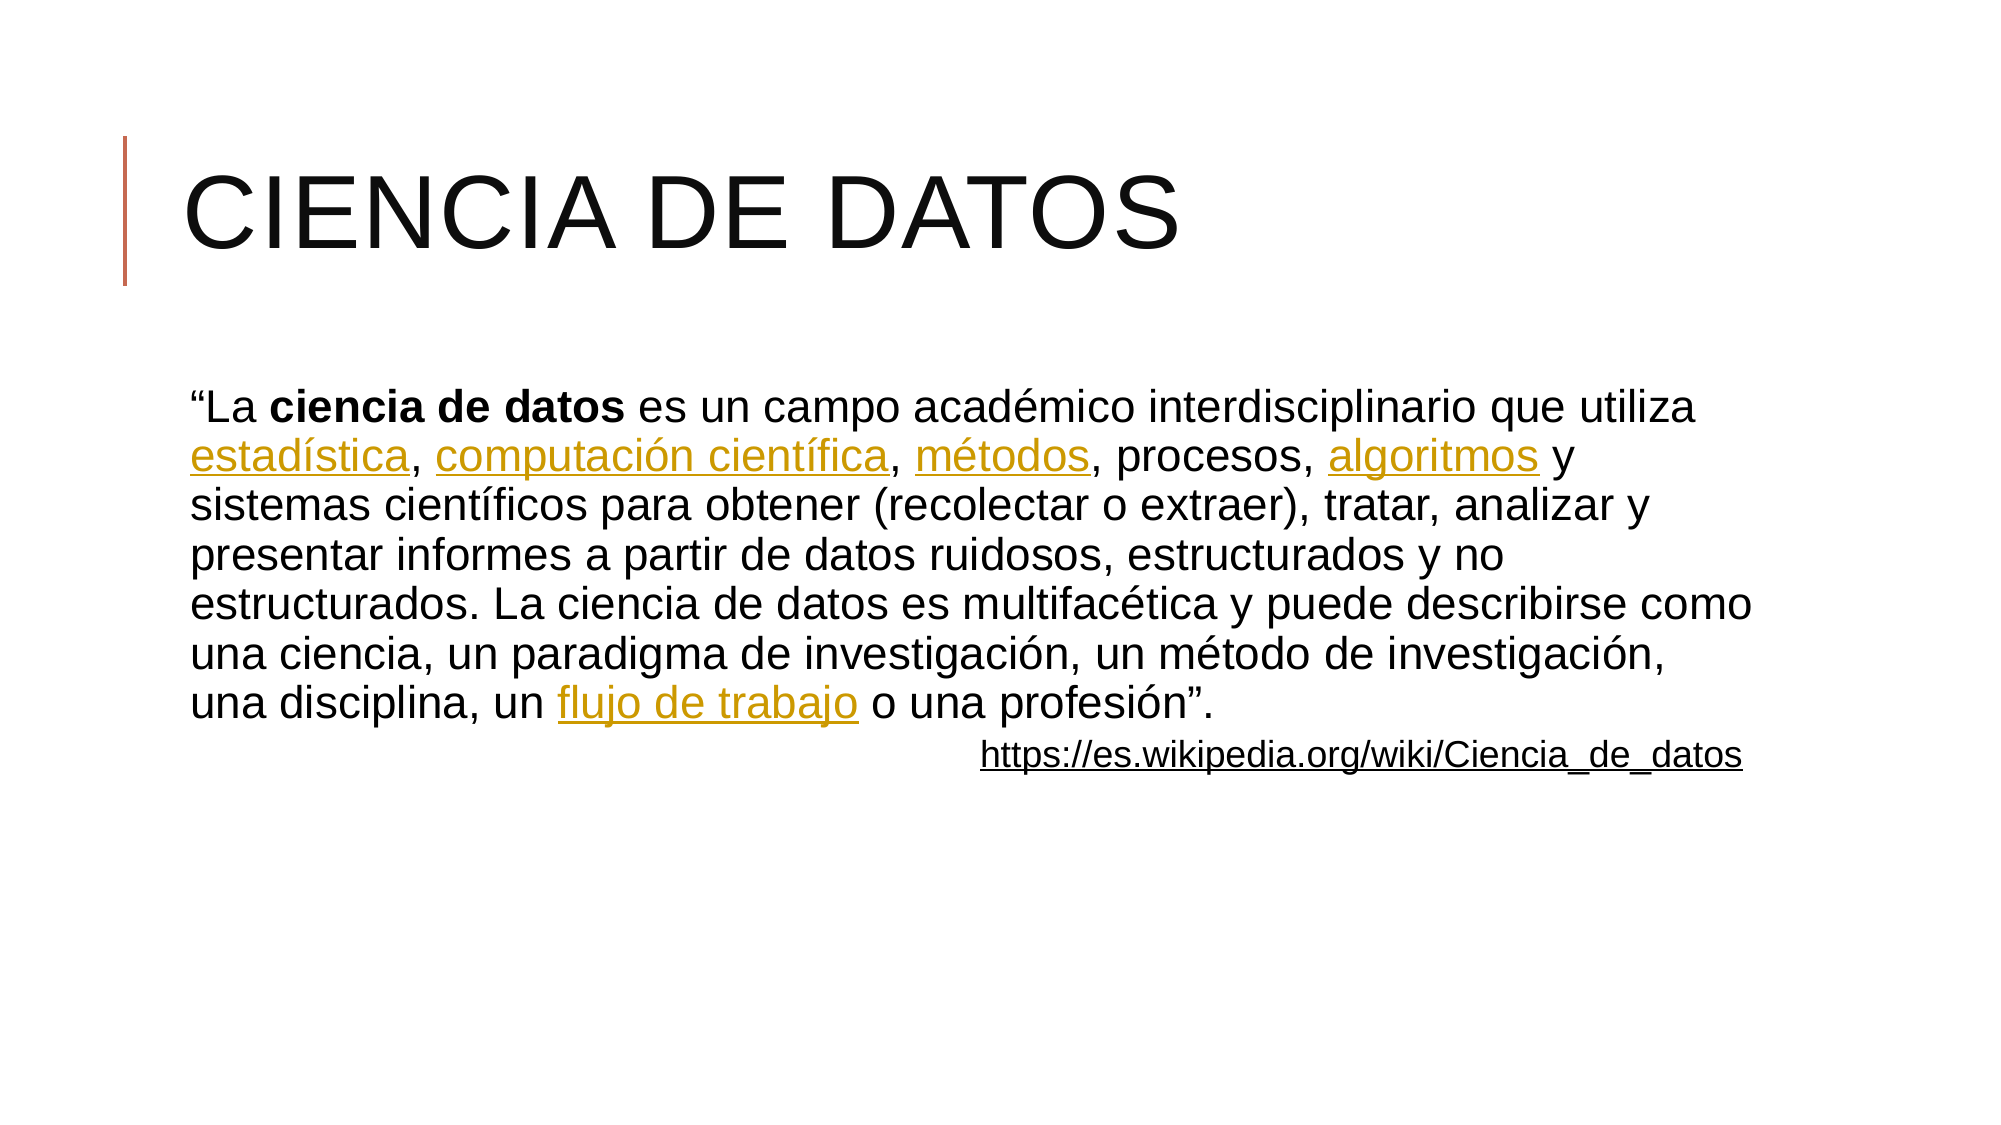

# Ciencia de datos
“La ciencia de datos es un campo académico interdisciplinario que utiliza estadística, computación científica, métodos, procesos, algoritmos y sistemas científicos para obtener (recolectar o extraer), tratar, analizar y presentar informes a partir de datos ruidosos, estructurados y no estructurados.​ La ciencia de datos es multifacética y puede describirse como una ciencia, un paradigma de investigación, un método de investigación, una disciplina, un flujo de trabajo o una profesión”.
https://es.wikipedia.org/wiki/Ciencia_de_datos